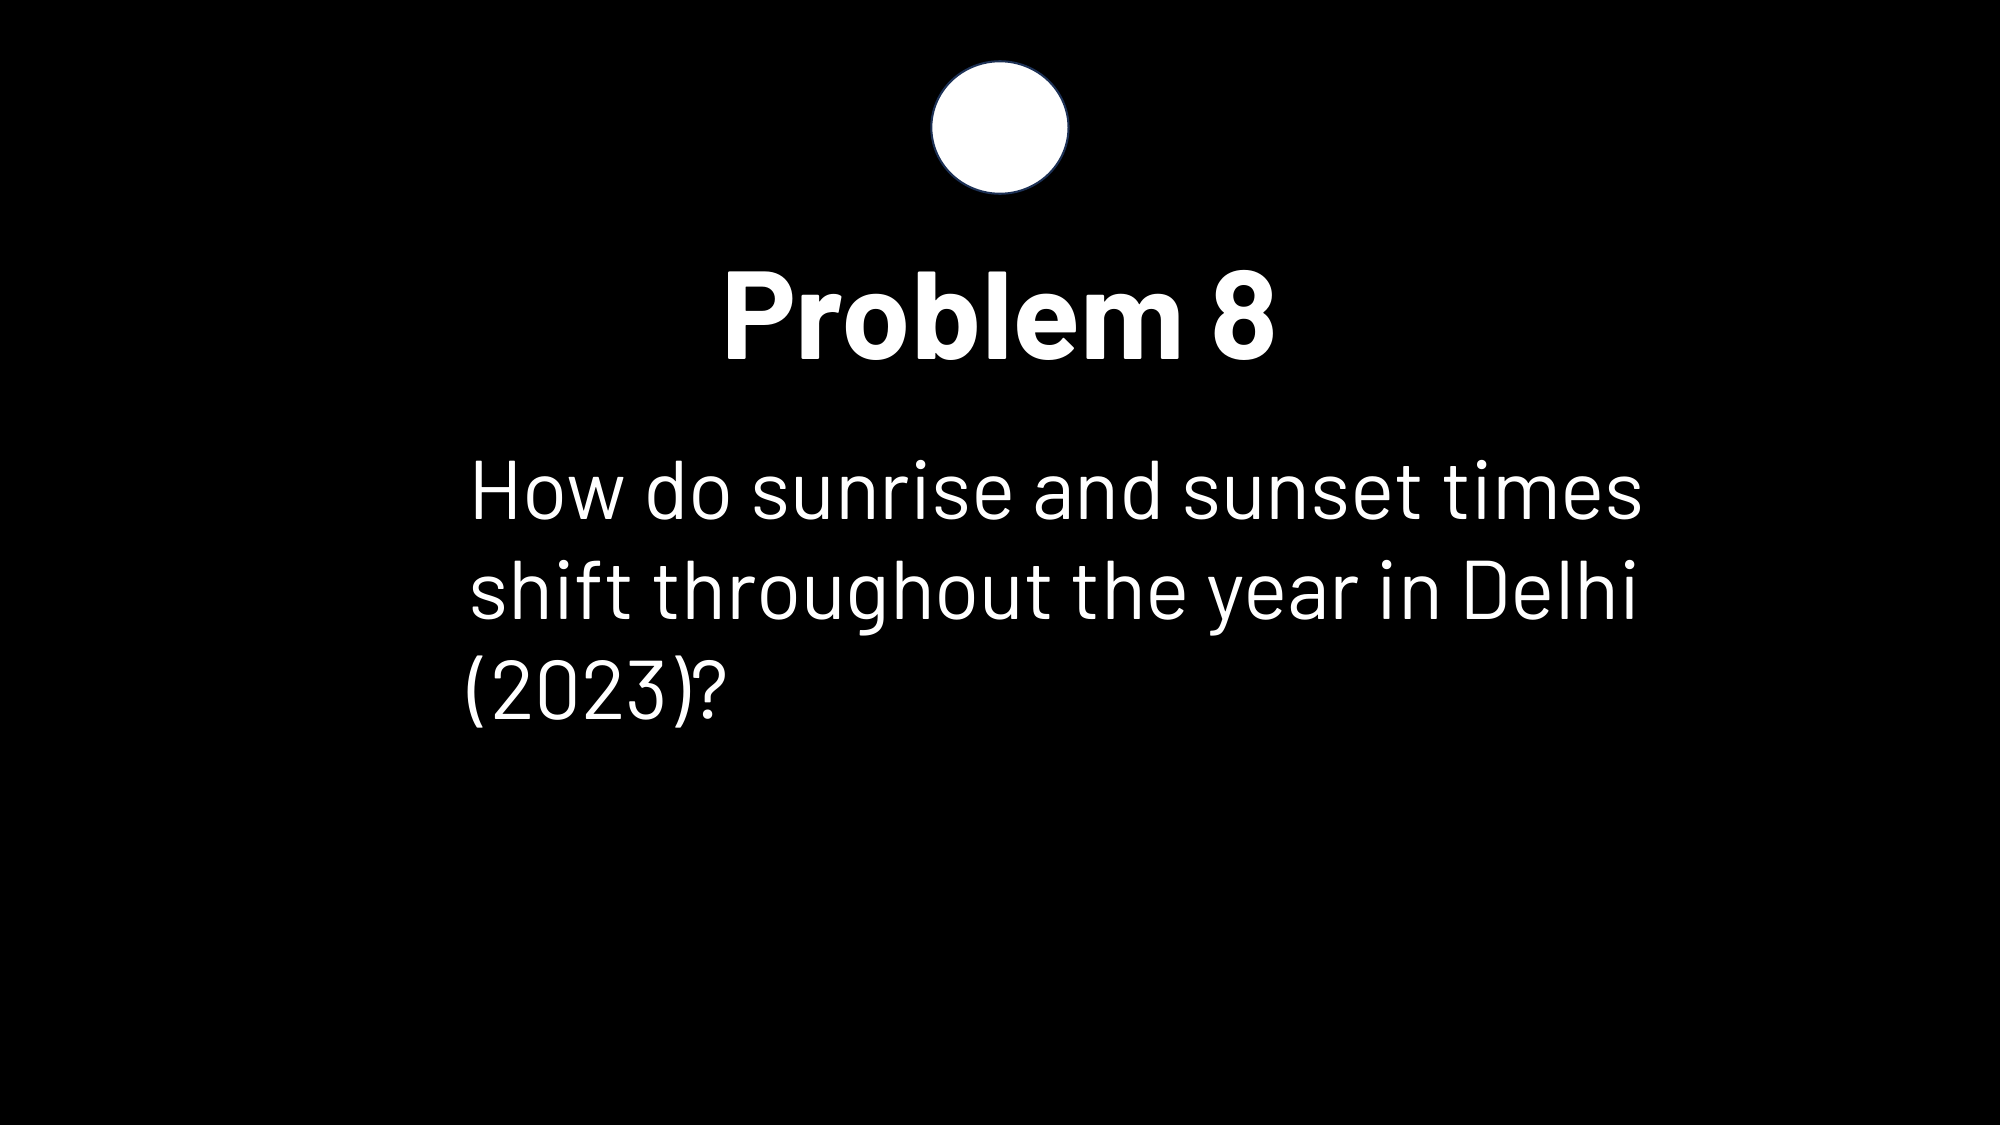

Problem 8
How do sunrise and sunset times shift throughout the year in Delhi (2023)?